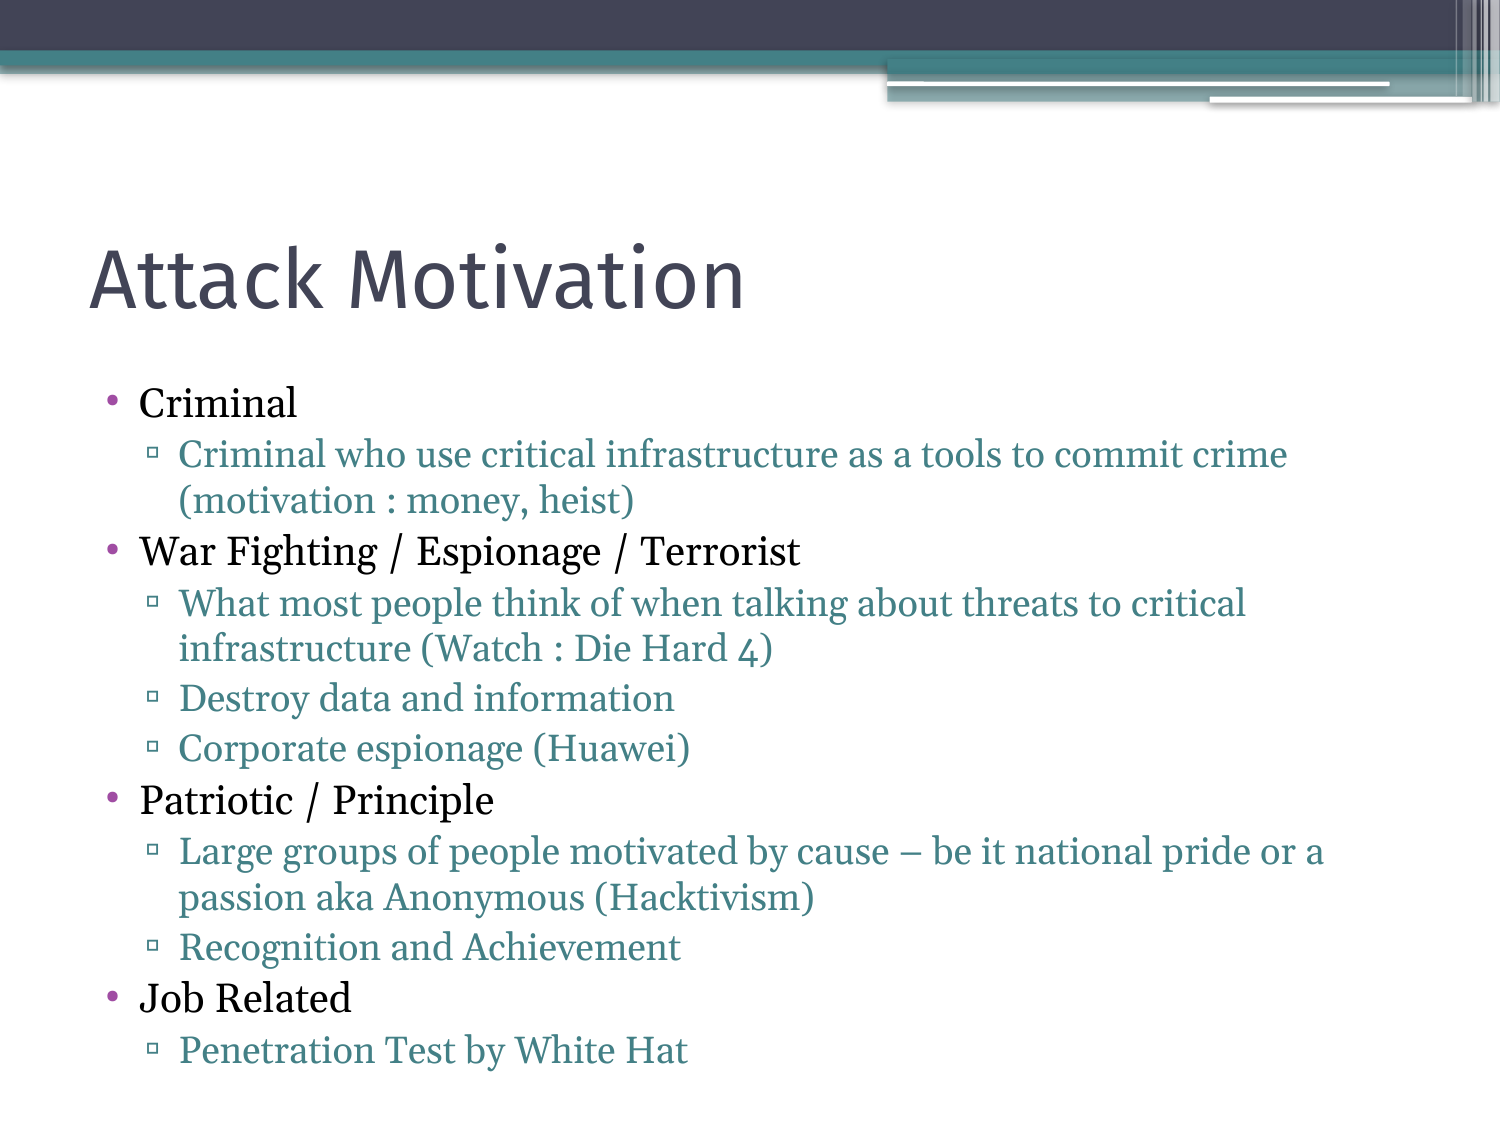

# Attack Motivation
Criminal
Criminal who use critical infrastructure as a tools to commit crime (motivation : money, heist)
War Fighting / Espionage / Terrorist
What most people think of when talking about threats to critical infrastructure (Watch : Die Hard 4)
Destroy data and information
Corporate espionage (Huawei)
Patriotic / Principle
Large groups of people motivated by cause – be it national pride or a passion aka Anonymous (Hacktivism)
Recognition and Achievement
Job Related
Penetration Test by White Hat